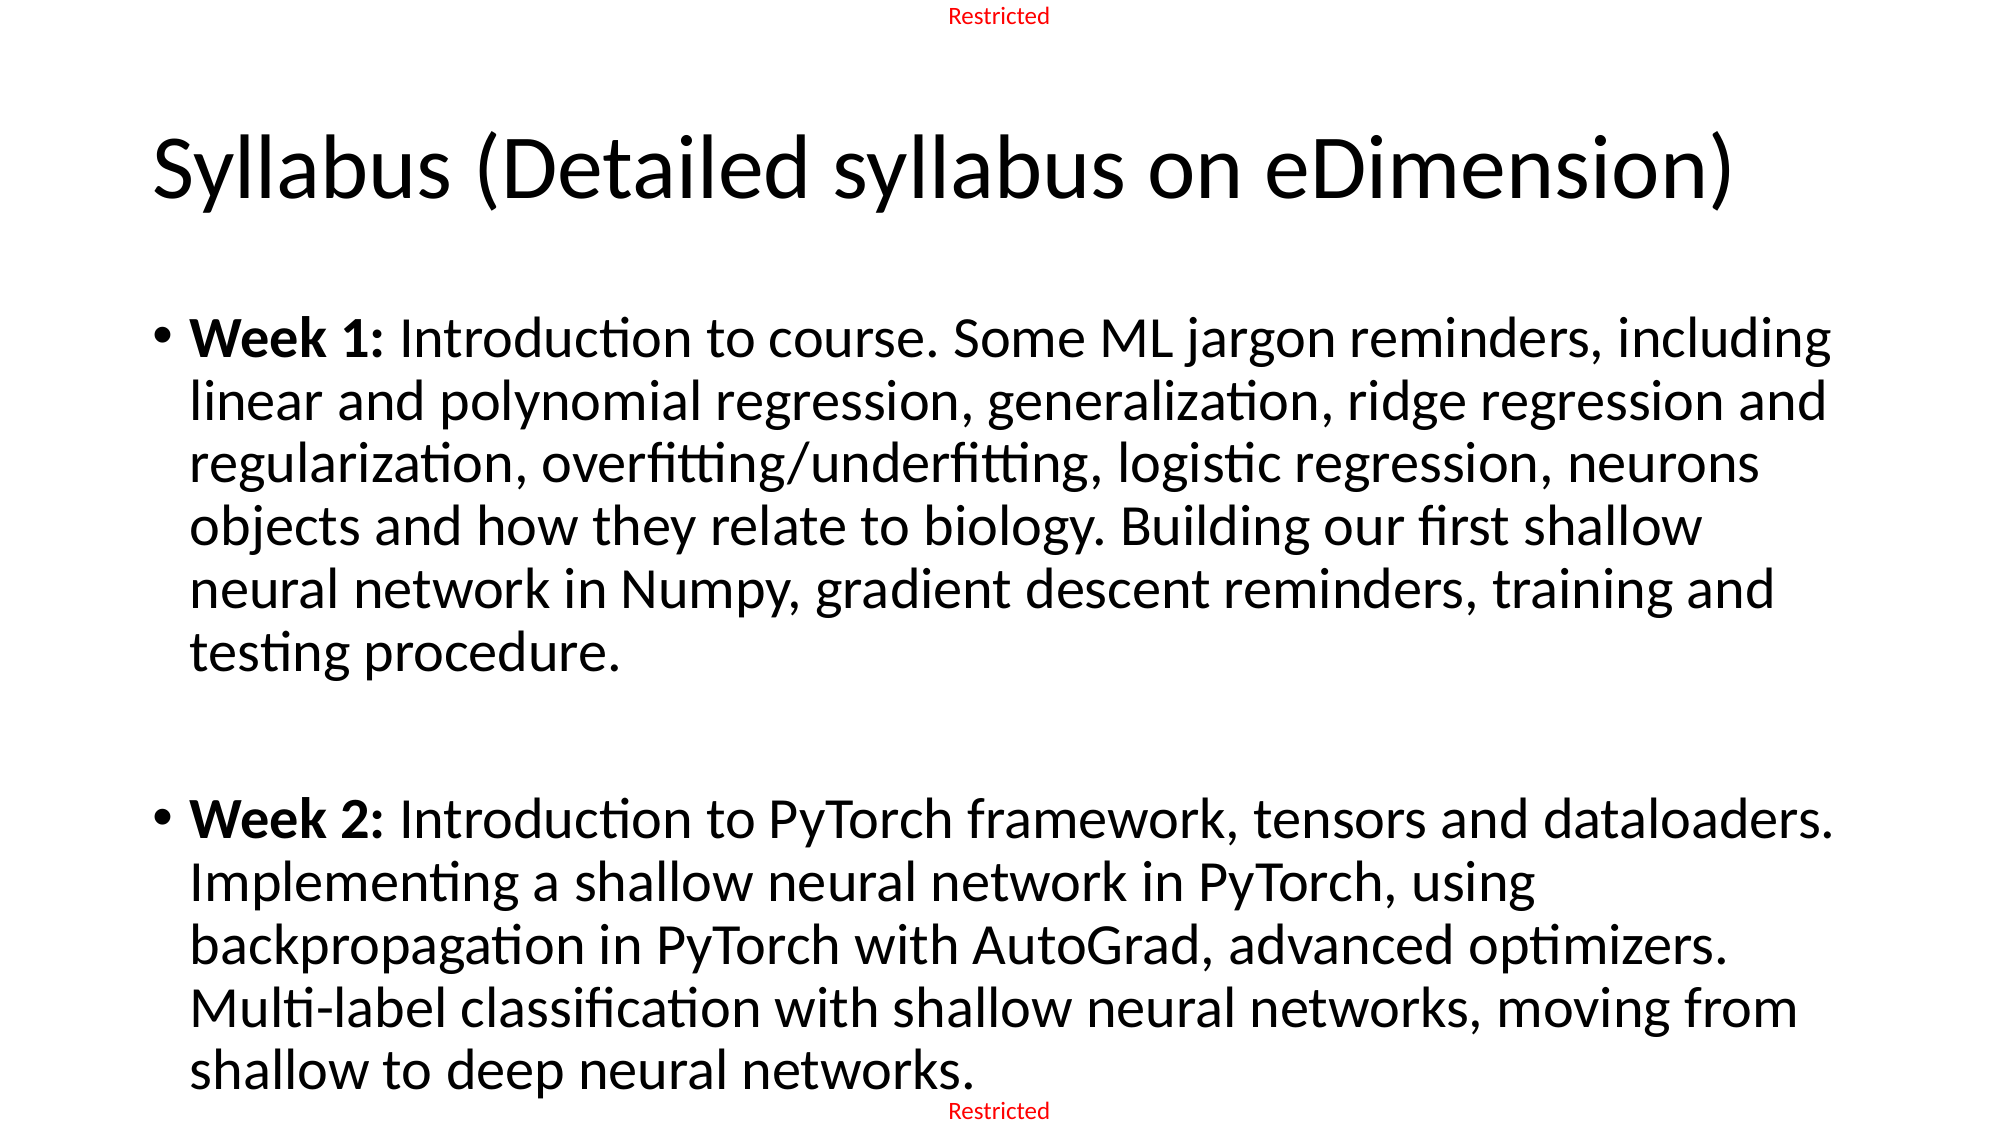

# Syllabus (Detailed syllabus on eDimension)
Week 1: Introduction to course. Some ML jargon reminders, including linear and polynomial regression, generalization, ridge regression and regularization, overfitting/underfitting, logistic regression, neurons objects and how they relate to biology. Building our first shallow neural network in Numpy, gradient descent reminders, training and testing procedure.

Week 2: Introduction to PyTorch framework, tensors and dataloaders. Implementing a shallow neural network in PyTorch, using backpropagation in PyTorch with AutoGrad, advanced optimizers. Multi-label classification with shallow neural networks, moving from shallow to deep neural networks.